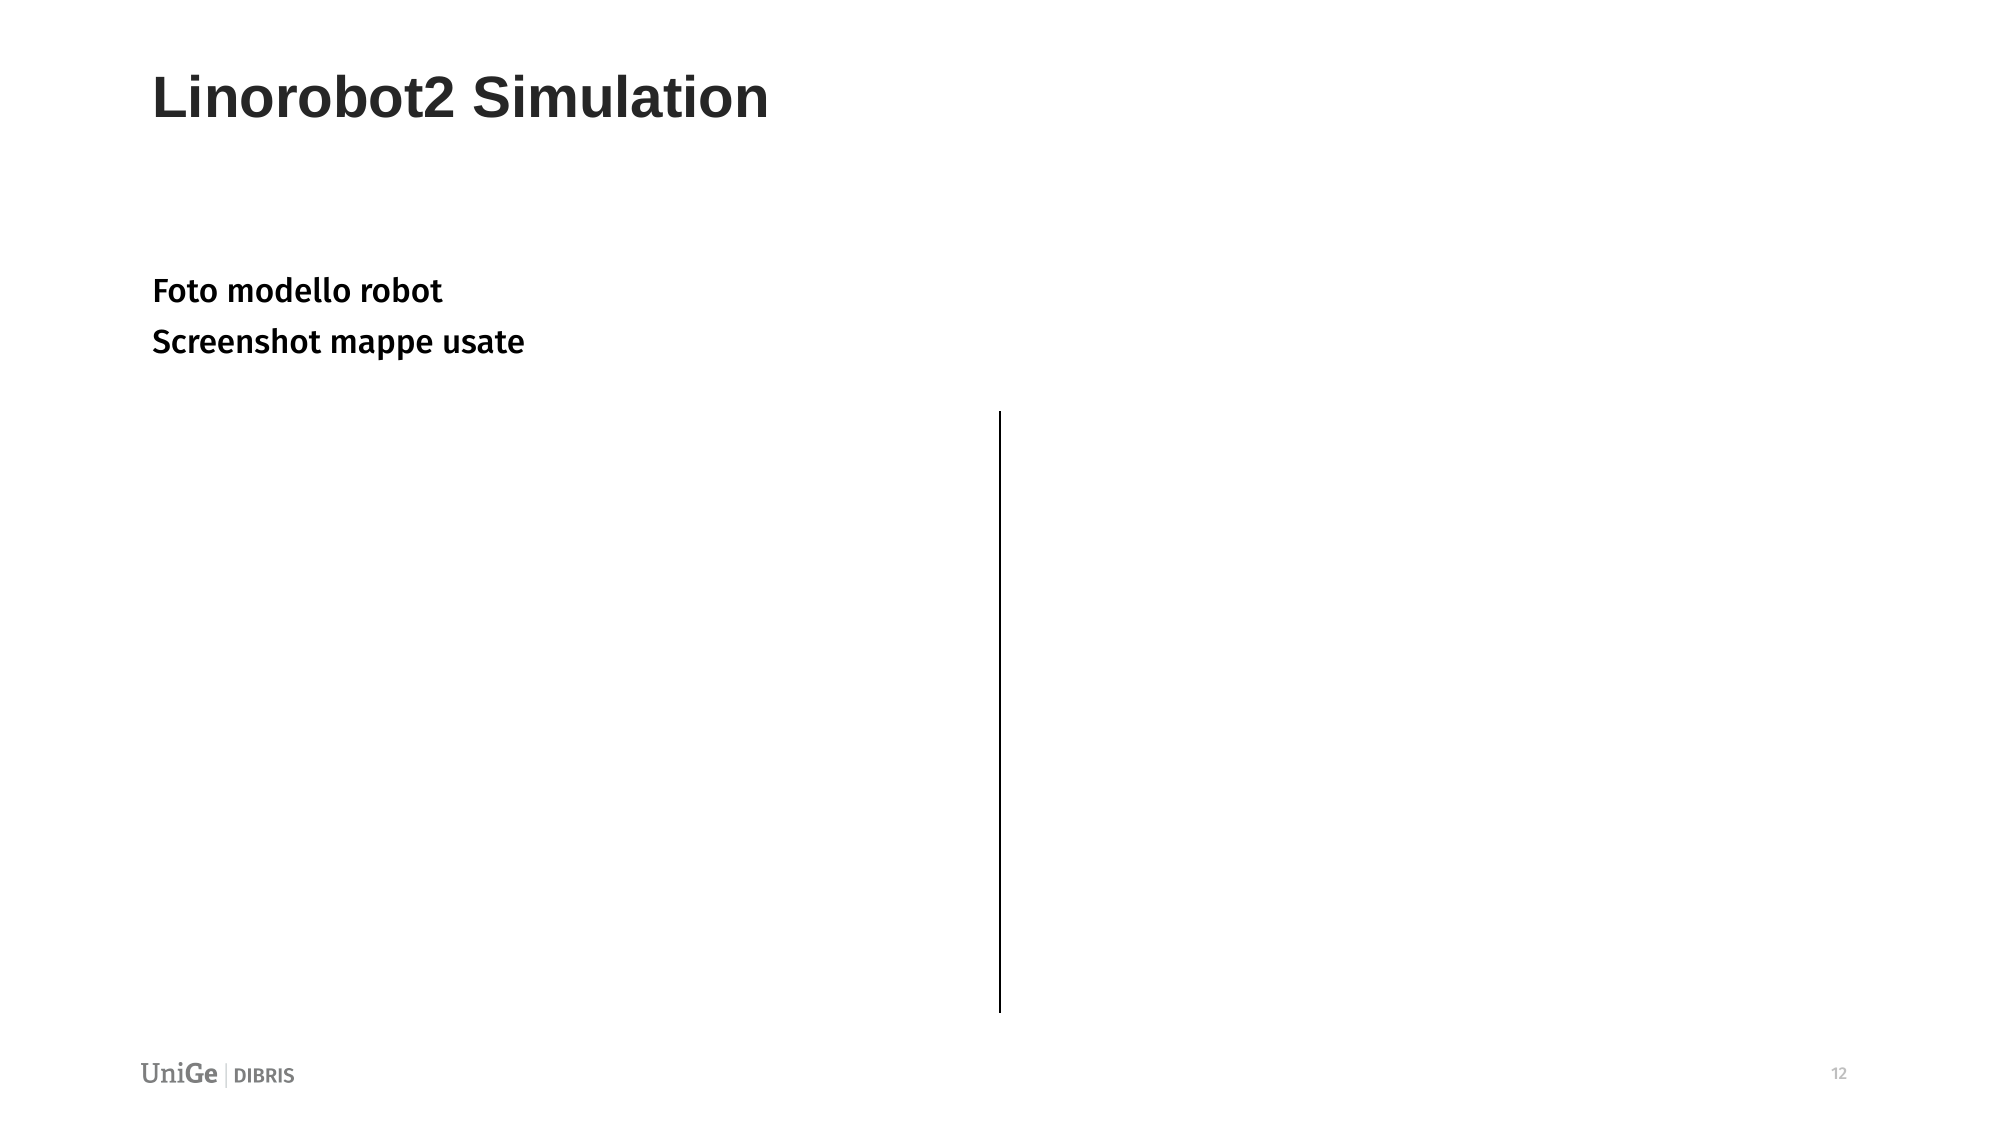

# Linorobot2 Simulation

Foto modello robot
Screenshot mappe usate
12